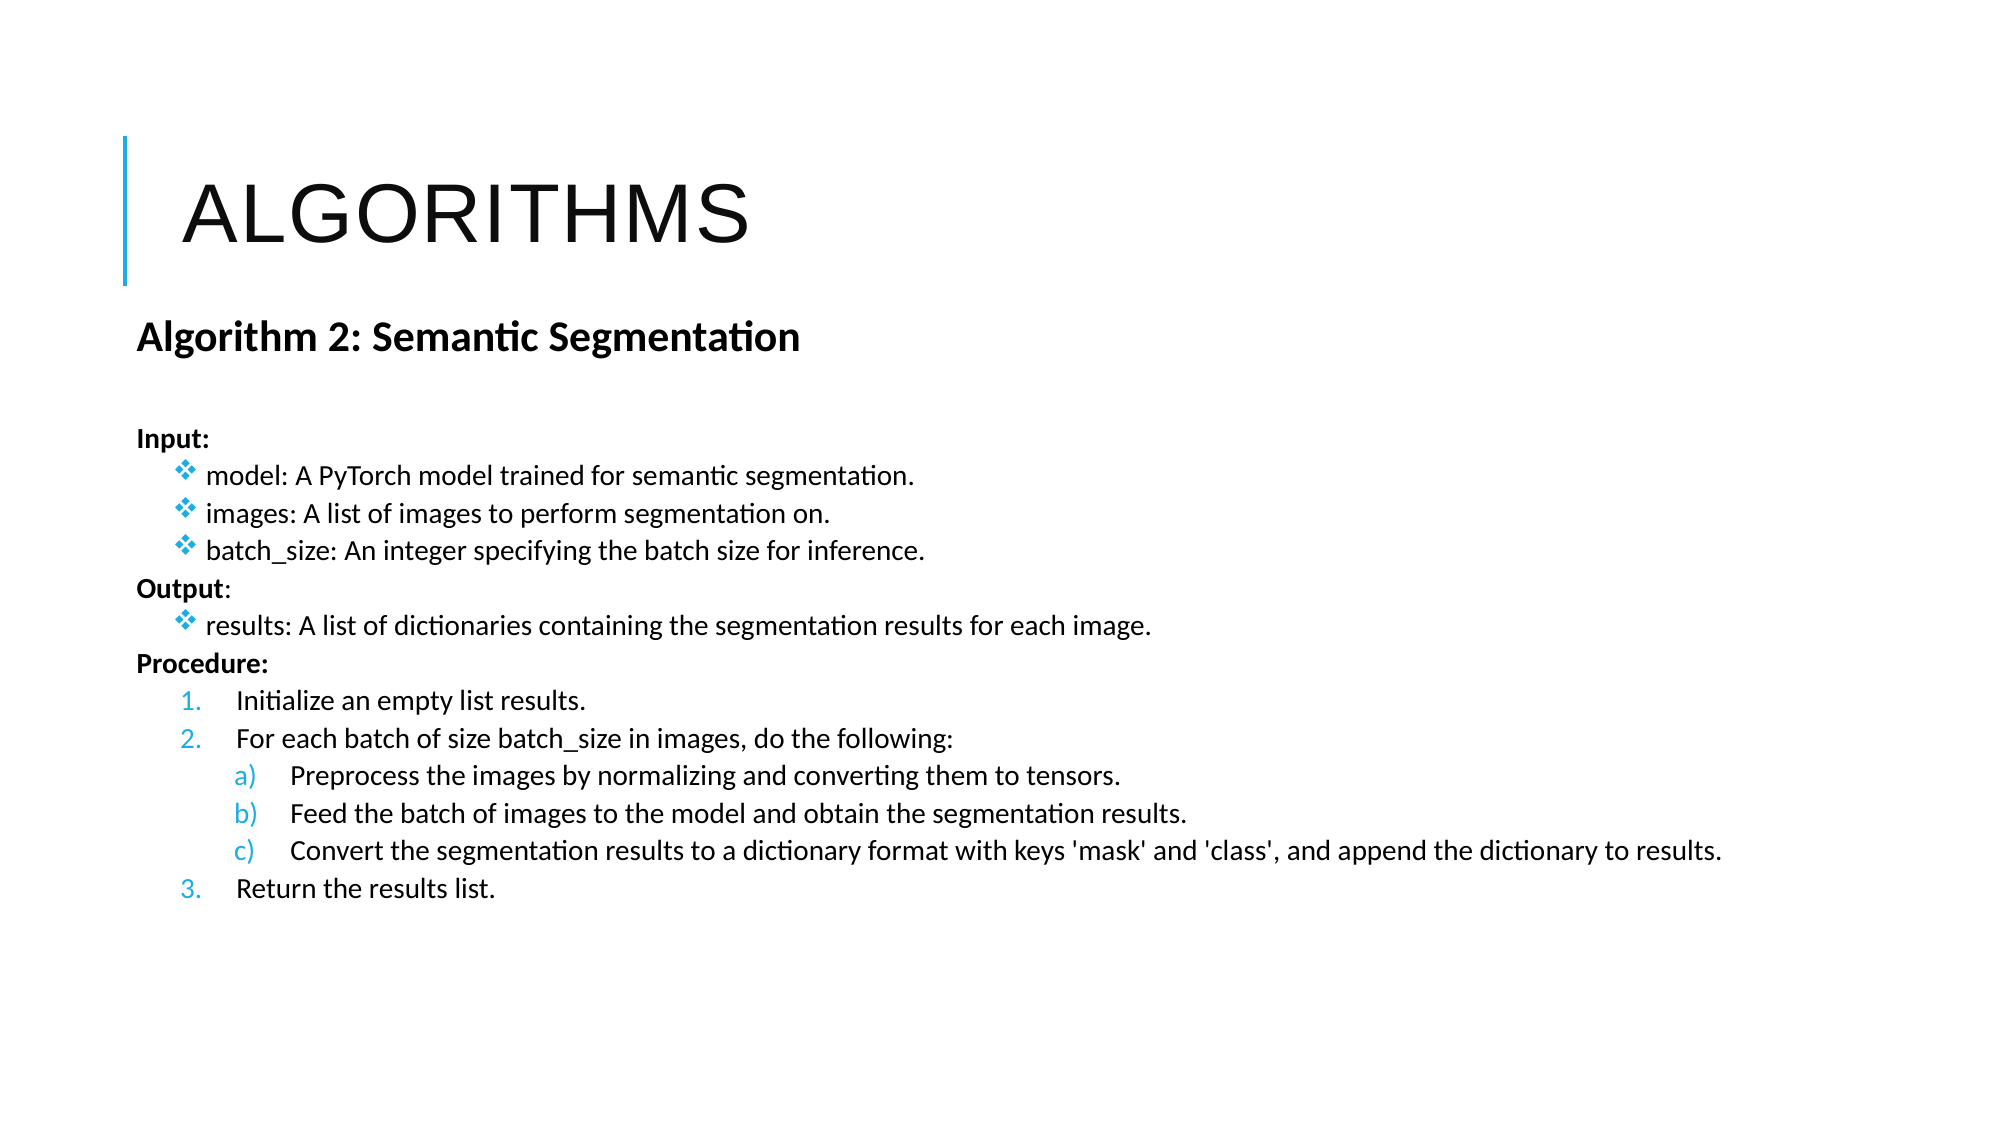

# algorithms
Algorithm 2: Semantic Segmentation

Input:
 model: A PyTorch model trained for semantic segmentation.
 images: A list of images to perform segmentation on.
 batch_size: An integer specifying the batch size for inference.
Output:
 results: A list of dictionaries containing the segmentation results for each image.
Procedure:
Initialize an empty list results.
For each batch of size batch_size in images, do the following:
Preprocess the images by normalizing and converting them to tensors.
Feed the batch of images to the model and obtain the segmentation results.
Convert the segmentation results to a dictionary format with keys 'mask' and 'class', and append the dictionary to results.
Return the results list.